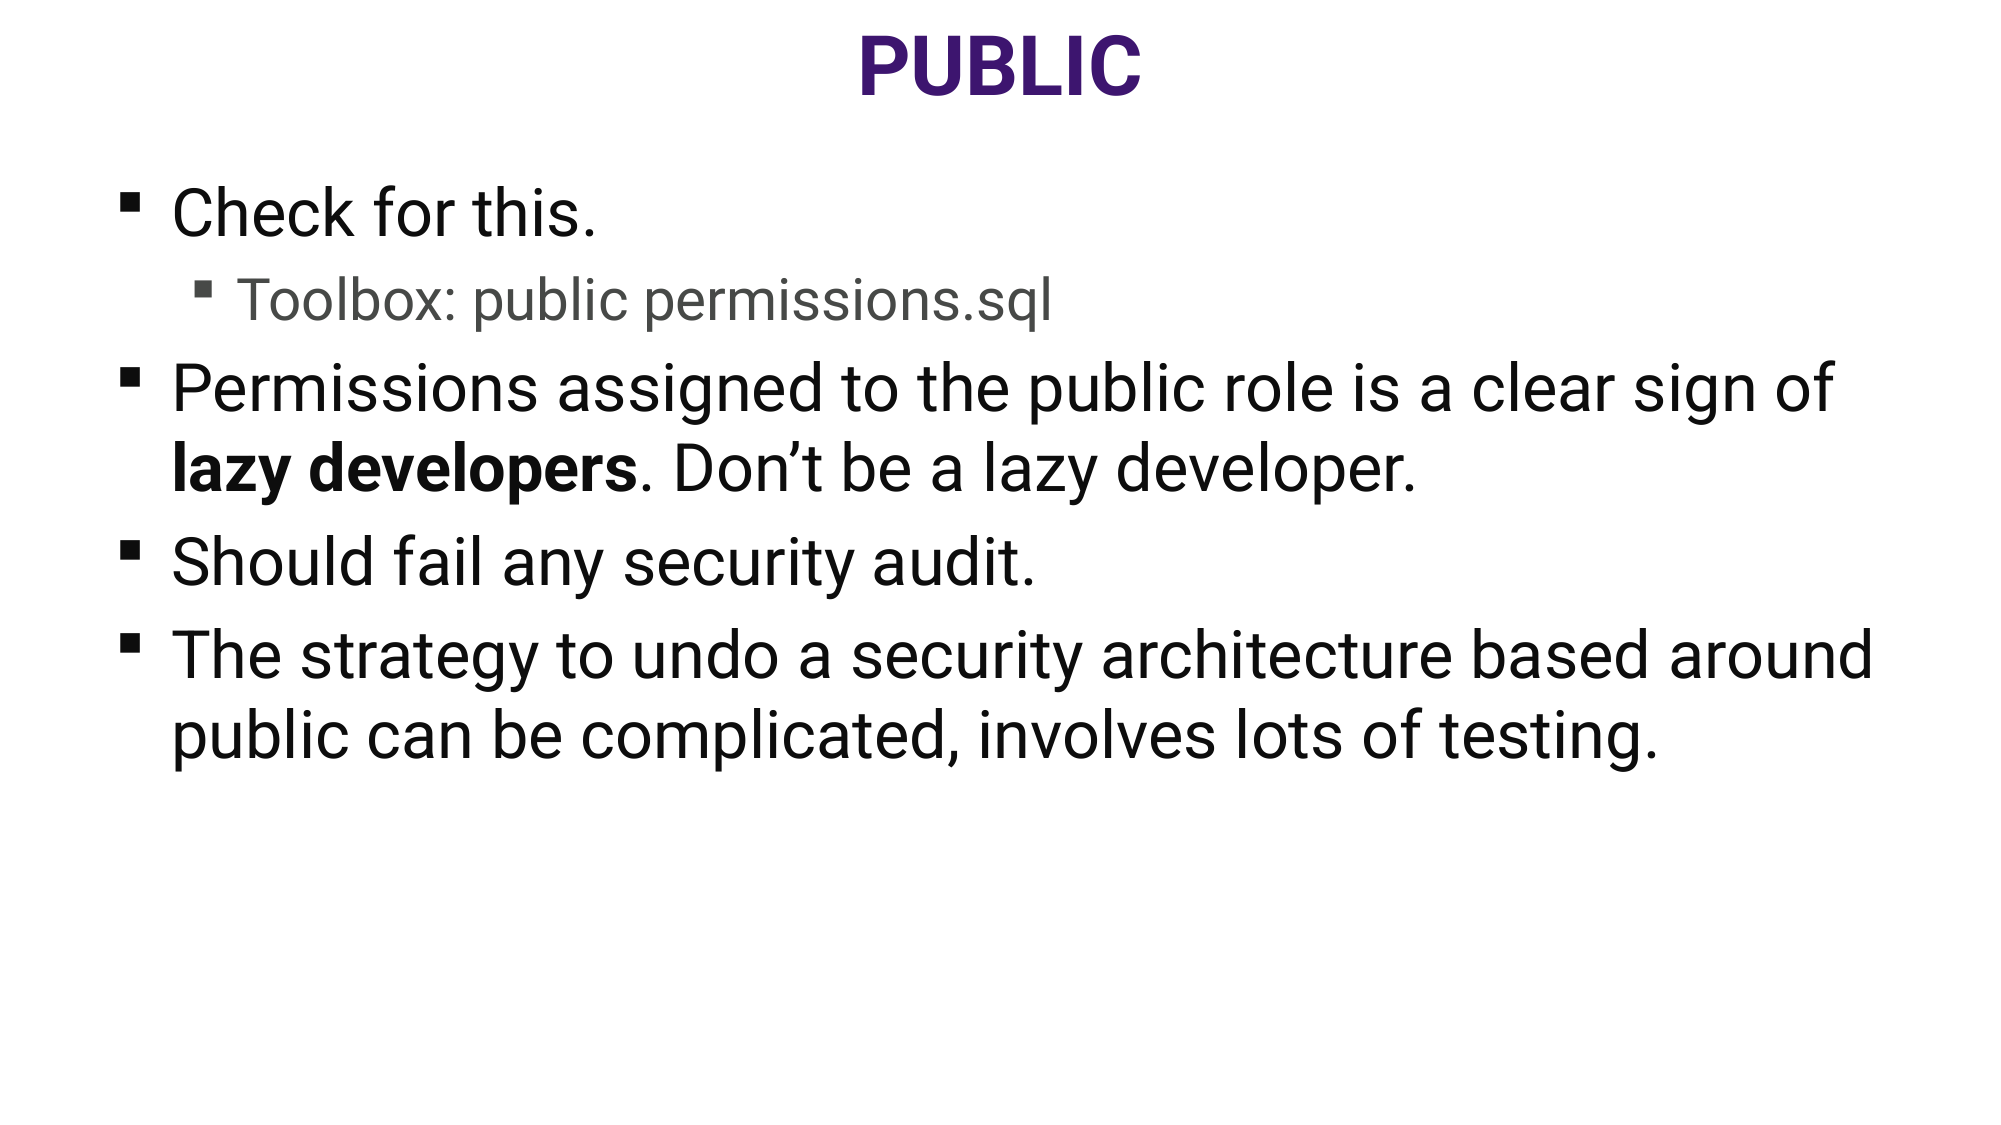

# PUBLIC
Check for this.
Toolbox: public permissions.sql
Permissions assigned to the public role is a clear sign of lazy developers. Don’t be a lazy developer.
Should fail any security audit.
The strategy to undo a security architecture based around public can be complicated, involves lots of testing.